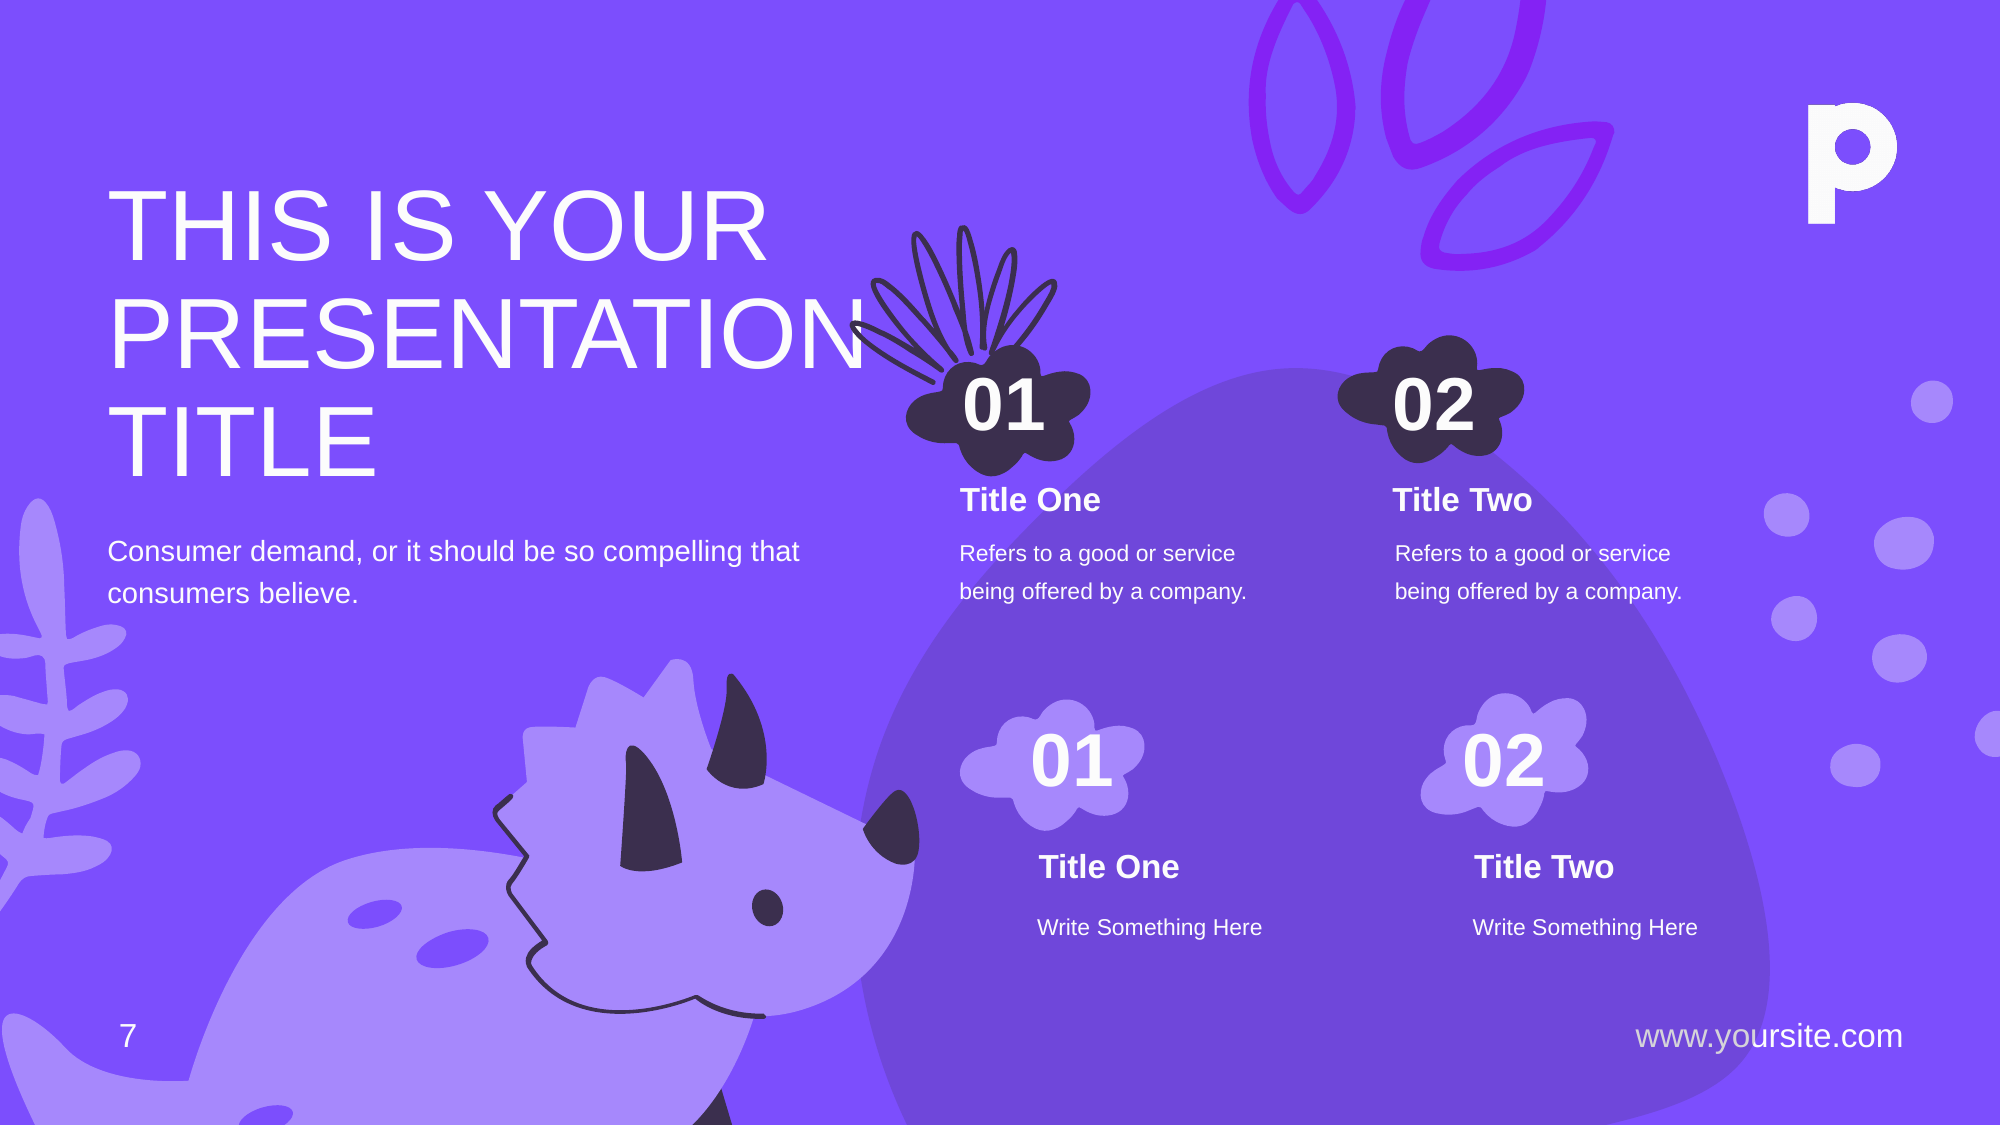

THIS IS YOUR
PRESENTATION
TITLE

01
02

Title One
Title Two

Consumer demand, or it should be so compelling that consumers believe.
Refers to a good or service
being offered by a company.
Refers to a good or service
being offered by a company.

01
02

Title One
Title Two
Write Something Here
Write Something Here